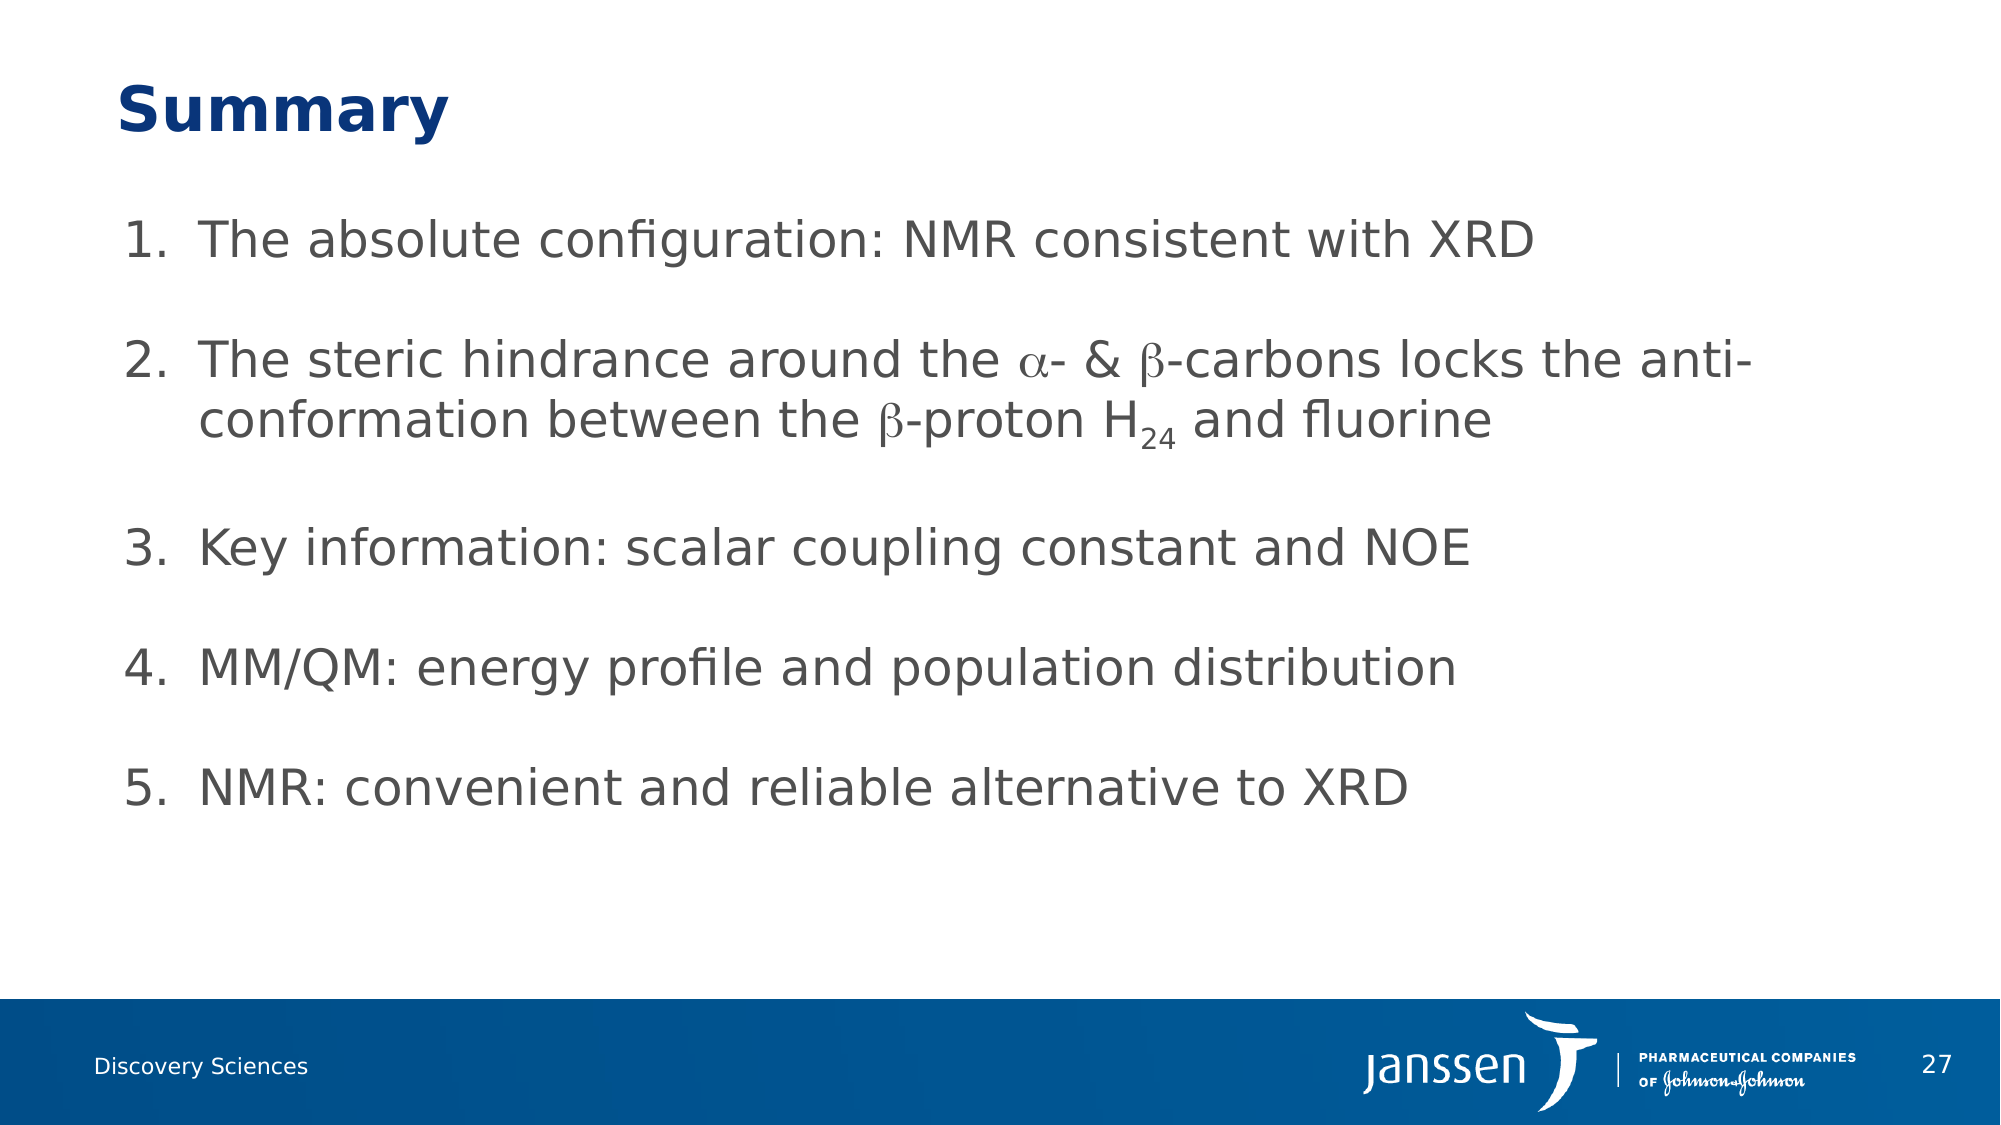

# Summary
The absolute configuration: NMR consistent with XRD

The steric hindrance around the α- & β-carbons locks the anti-conformation between the β-proton H24 and fluorine

Key information: scalar coupling constant and NOE

MM/QM: energy profile and population distribution

NMR: convenient and reliable alternative to XRD

27